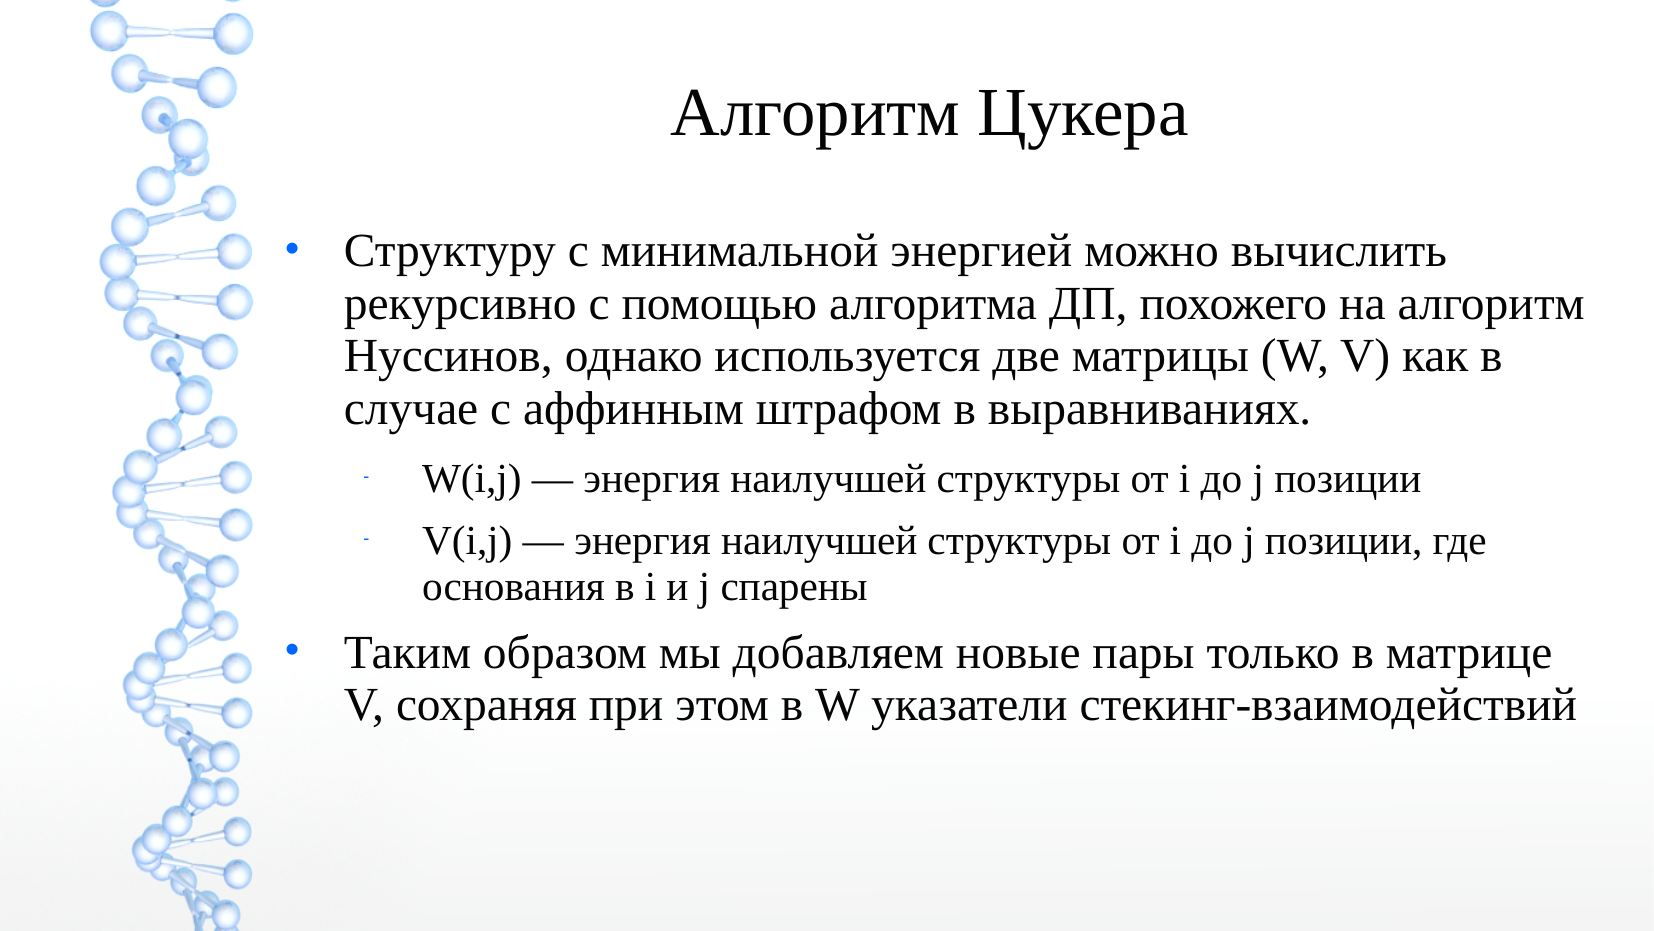

Алгоритм Цукера
Структуру с минимальной энергией можно вычислить рекурсивно с помощью алгоритма ДП, похожего на алгоритм Нуссинов, однако используется две матрицы (W, V) как в случае с аффинным штрафом в выравниваниях.
W(i,j) — энергия наилучшей структуры от i до j позиции
V(i,j) — энергия наилучшей структуры от i до j позиции, где основания в i и j спарены
Таким образом мы добавляем новые пары только в матрице V, сохраняя при этом в W указатели стекинг-взаимодействий